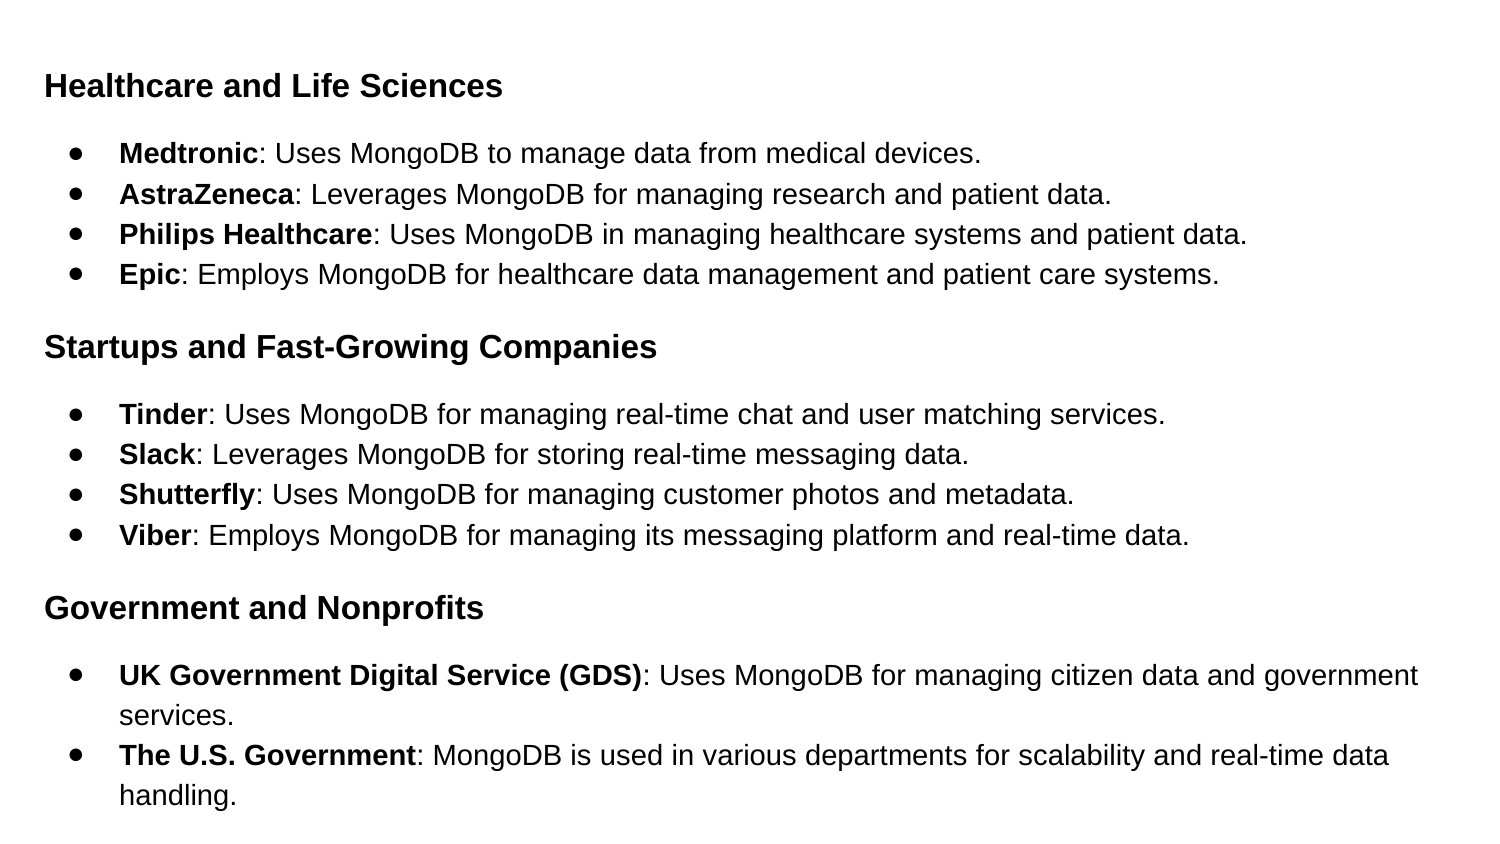

Healthcare and Life Sciences
Medtronic: Uses MongoDB to manage data from medical devices.
AstraZeneca: Leverages MongoDB for managing research and patient data.
Philips Healthcare: Uses MongoDB in managing healthcare systems and patient data.
Epic: Employs MongoDB for healthcare data management and patient care systems.
Startups and Fast-Growing Companies
Tinder: Uses MongoDB for managing real-time chat and user matching services.
Slack: Leverages MongoDB for storing real-time messaging data.
Shutterfly: Uses MongoDB for managing customer photos and metadata.
Viber: Employs MongoDB for managing its messaging platform and real-time data.
Government and Nonprofits
UK Government Digital Service (GDS): Uses MongoDB for managing citizen data and government services.
The U.S. Government: MongoDB is used in various departments for scalability and real-time data handling.